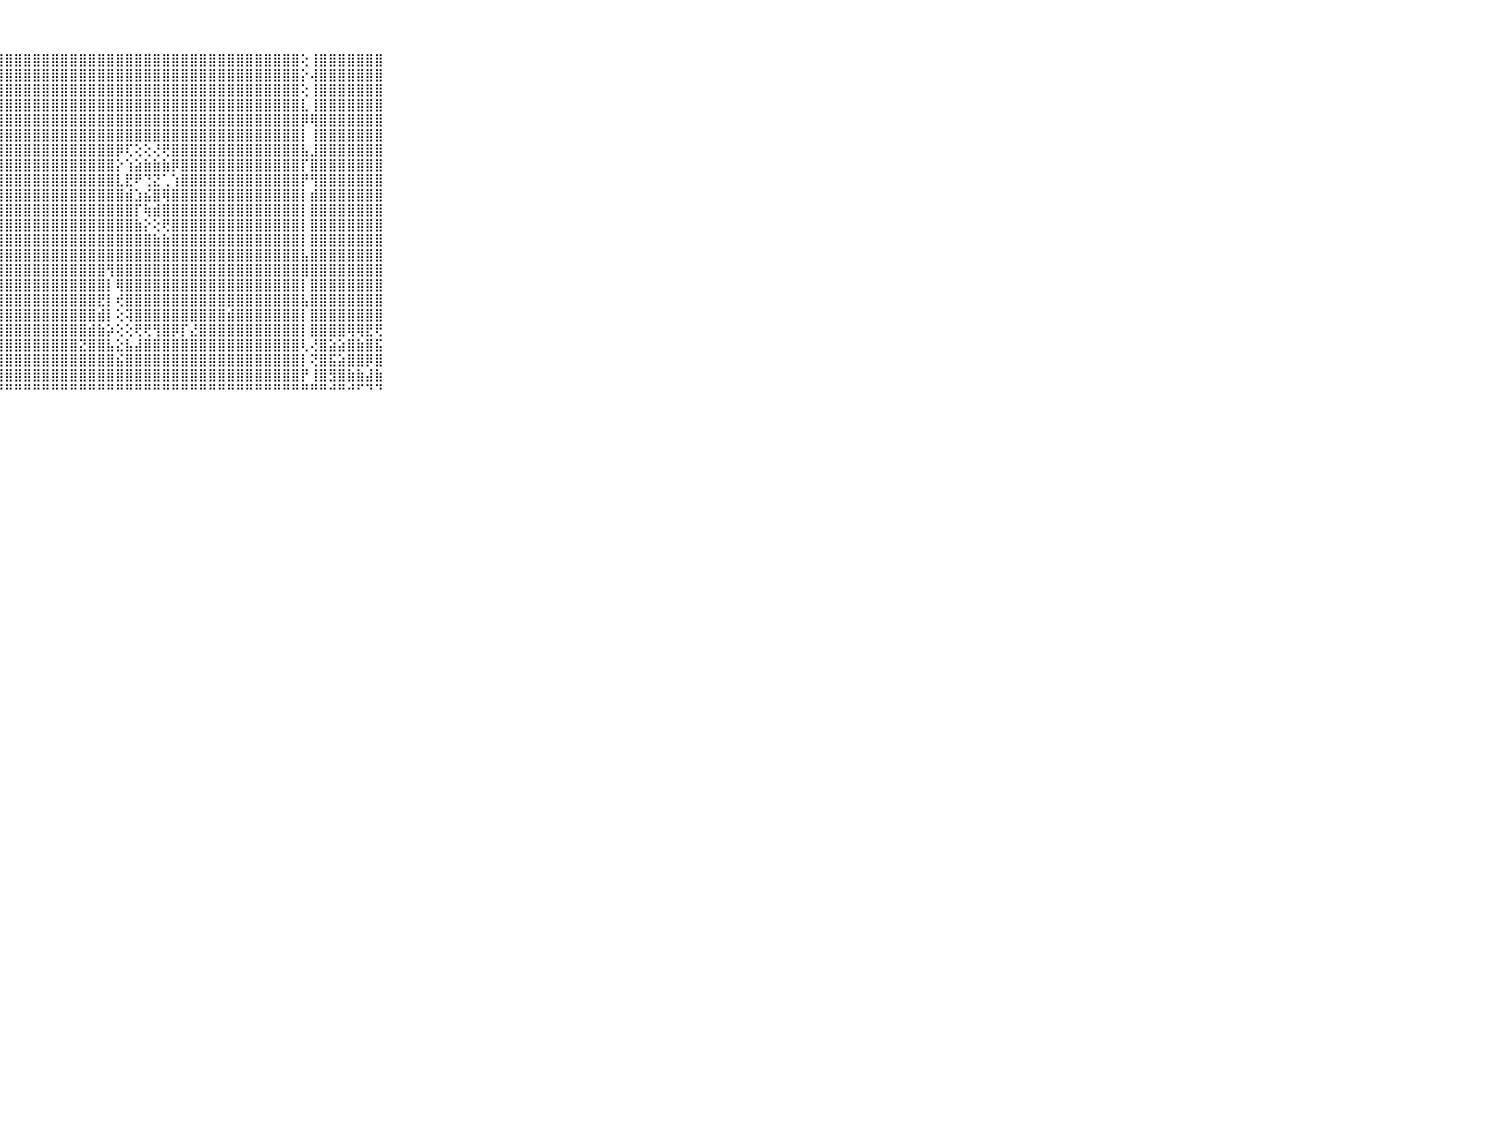

⠀⠀⠀⠀⠀⠀⠀⠀⠀⠀⠀⣿⣿⣿⣿⣿⣿⣿⣿⣿⣿⣿⣿⣿⣿⣿⣿⣿⣿⣿⣿⣿⣿⣿⣿⣿⣿⣿⣿⣿⣿⣿⣿⣿⣿⣿⣿⣿⣿⣿⣿⣿⣿⣿⣿⣿⣿⣿⣿⣿⢕⢸⣿⣿⣿⣿⣿⣿⣿⠀⠀⠀⠀⠀⠀⠀⠀⠀⠀⠀⠀
⠀⠀⠀⠀⠀⠀⠀⠀⠀⠀⠀⣿⣿⣿⣿⣿⣿⣿⣿⣿⣿⣿⣿⣿⣿⣿⣿⣿⣿⣿⣿⣿⣿⣿⣿⣿⣿⣿⣿⣿⣿⣿⣿⣿⣿⣿⣿⣿⣿⣿⣿⣿⣿⣿⣿⣿⣿⣿⣿⣿⡕⢼⣿⣿⣿⣿⣿⣿⣿⠀⠀⠀⠀⠀⠀⠀⠀⠀⠀⠀⠀
⠀⠀⠀⠀⠀⠀⠀⠀⠀⠀⠀⣿⣿⣿⣿⣿⣿⣿⣿⣿⣿⣿⣿⣿⣿⣿⣿⣿⣿⣿⣿⣿⣿⣿⣿⣿⣿⣿⣿⣿⣿⣿⣿⣿⣿⣿⣿⣿⣿⣿⣿⣿⣿⣿⣿⣿⣿⣿⣿⣿⢕⢸⣿⣿⣿⣿⣿⣿⣿⠀⠀⠀⠀⠀⠀⠀⠀⠀⠀⠀⠀
⠀⠀⠀⠀⠀⠀⠀⠀⠀⠀⠀⣿⣿⣿⣿⣿⣿⣿⣿⣿⣿⣿⣿⣿⣿⣿⣿⣿⣿⣿⣿⣿⣿⣿⣿⣿⣿⣿⣿⣿⣿⣿⣿⣿⣿⣿⣿⣿⣿⣿⣿⣿⣿⣿⣿⣿⣿⣿⣿⣿⣇⢸⣿⣿⣿⣿⣿⣿⣿⠀⠀⠀⠀⠀⠀⠀⠀⠀⠀⠀⠀
⠀⠀⠀⠀⠀⠀⠀⠀⠀⠀⠀⣿⣿⣿⣿⣿⣿⣿⣿⣿⣿⣿⣿⣿⣿⣿⣿⣿⣿⣿⣿⣿⣿⣿⣿⣿⣿⣿⣿⣿⣿⣿⣿⣿⣿⣿⣿⣿⣿⣿⣿⣿⣿⣿⣿⣿⣿⣿⣿⣿⡿⢿⣿⣿⣿⣿⣿⣿⣿⠀⠀⠀⠀⠀⠀⠀⠀⠀⠀⠀⠀
⠀⠀⠀⠀⠀⠀⠀⠀⠀⠀⠀⣿⣿⣿⣿⣿⣿⣿⣿⣿⣿⣿⣿⣿⣿⣿⣿⣿⣿⣿⣿⣿⣿⣿⣿⣿⣿⣿⣿⣿⣿⣿⣿⣿⣿⣿⣿⣿⣿⣿⣿⣿⣿⣿⣿⣿⣿⣿⣿⣿⡇⢸⣿⣿⣿⣿⣿⣿⣿⠀⠀⠀⠀⠀⠀⠀⠀⠀⠀⠀⠀
⠀⠀⠀⠀⠀⠀⠀⠀⠀⠀⠀⣿⣿⣿⣿⣿⣿⣿⣿⣿⣿⣿⣿⣿⣿⣿⣿⣿⣿⣿⣿⣿⣿⣿⣿⣿⣿⣿⣿⣿⡿⢏⢕⢕⢜⢟⣿⣿⣿⣿⣿⣿⣿⣿⣿⣿⣿⣿⣿⣿⣧⣸⣿⣿⣿⣿⣿⣿⣿⠀⠀⠀⠀⠀⠀⠀⠀⠀⠀⠀⠀
⠀⠀⠀⠀⠀⠀⠀⠀⠀⠀⠀⣿⣿⣿⣿⣿⣿⣿⣿⣿⣿⣿⣿⣿⣿⣿⣿⣿⣿⣿⣿⣿⣿⣿⣿⣿⣿⣿⣿⣿⡕⢱⣵⣷⣷⣷⡿⣿⣿⣿⣿⣿⣿⣿⣿⣿⣿⣿⣿⣿⡏⣿⣿⣿⣿⣿⣿⣿⣿⠀⠀⠀⠀⠀⠀⠀⠀⠀⠀⠀⠀
⠀⠀⠀⠀⠀⠀⠀⠀⠀⠀⠀⣿⣿⣿⣿⣿⣿⣿⣿⣿⣿⣿⣿⣿⣿⣿⣿⣿⣿⣿⣿⣿⣿⣿⣿⣿⣿⣿⣿⣿⣇⣟⠟⢙⣝⢁⢱⣿⣿⣿⣿⣿⣿⣿⣿⣿⣿⣿⣿⣿⡟⢻⣿⣿⣿⣿⣿⣿⣿⠀⠀⠀⠀⠀⠀⠀⠀⠀⠀⠀⠀
⠀⠀⠀⠀⠀⠀⠀⠀⠀⠀⠀⣿⣿⣿⣿⣿⣿⣿⣿⣿⣿⣿⣿⣿⣿⣿⣿⣿⣿⣿⣿⣿⣿⣿⣿⣿⣿⣿⣿⣿⣿⣾⣱⣮⣿⢿⣿⣿⣿⣿⣿⣿⣿⣿⣿⣿⣿⣿⣿⣿⡇⣾⣿⣿⣿⣿⣿⣿⣿⠀⠀⠀⠀⠀⠀⠀⠀⠀⠀⠀⠀
⠀⠀⠀⠀⠀⠀⠀⠀⠀⠀⠀⣿⣿⣿⣿⣿⣿⣿⣿⣿⣿⣿⣿⣿⣿⣿⣿⣿⣿⣿⣿⣿⣿⣿⣿⣿⣿⣿⣿⣿⣿⣿⡏⢷⣾⣿⣿⣿⣿⣿⣿⣿⣿⣿⣿⣿⣿⣿⣿⣿⡇⣿⣿⣿⣿⣿⣿⣿⣿⠀⠀⠀⠀⠀⠀⠀⠀⠀⠀⠀⠀
⠀⠀⠀⠀⠀⠀⠀⠀⠀⠀⠀⣿⣿⣿⣿⣿⣿⣿⣿⣿⣿⣿⣿⣿⣿⣿⣿⣿⣿⣿⣿⣿⣿⣿⣿⣿⣿⣿⣿⣿⣿⣿⣷⡕⢕⢟⣿⣿⣿⣿⣿⣿⣿⣿⣿⣿⣿⣿⣿⣿⡇⣿⣿⣿⣿⣿⣿⣿⣿⠀⠀⠀⠀⠀⠀⠀⠀⠀⠀⠀⠀
⠀⠀⠀⠀⠀⠀⠀⠀⠀⠀⠀⣿⣿⣿⣿⣿⣿⣿⣿⣿⣿⣿⣿⣿⣿⣿⣿⣿⣿⣿⣿⣿⣿⣿⣿⣿⣿⣿⣿⣿⣿⣿⣿⣿⣷⣷⣿⣿⣿⣿⣿⣿⣿⣿⣿⣿⣿⣿⣿⣿⡇⣿⣿⣿⣿⣿⣿⣿⣿⠀⠀⠀⠀⠀⠀⠀⠀⠀⠀⠀⠀
⠀⠀⠀⠀⠀⠀⠀⠀⠀⠀⠀⣿⣿⣿⣿⣿⣿⣿⣿⣿⣿⣿⣿⣿⣿⣿⣿⣿⣿⣿⣿⣿⣿⣿⣿⣿⣿⣿⣿⣿⣿⣿⣿⣿⣿⣿⣿⣿⣿⣿⣿⣿⣿⣿⣿⣿⣿⣿⣿⣿⣧⣿⣿⣿⣿⣿⣿⣿⣿⠀⠀⠀⠀⠀⠀⠀⠀⠀⠀⠀⠀
⠀⠀⠀⠀⠀⠀⠀⠀⠀⠀⠀⣿⣿⣿⣿⣿⣿⣿⣿⣿⣿⣿⣿⣿⣿⣿⣿⣿⣿⣿⣿⣿⣿⣿⣿⣿⣿⣿⣿⢻⣿⣿⣿⣿⣿⣿⣿⣿⣿⣿⣿⣿⣿⣿⣿⣿⣿⣿⣿⣿⣿⣿⣿⣿⣿⣿⣿⣿⣿⠀⠀⠀⠀⠀⠀⠀⠀⠀⠀⠀⠀
⠀⠀⠀⠀⠀⠀⠀⠀⠀⠀⠀⣿⣿⣿⣿⣿⣿⣿⣿⣿⣿⣿⣿⣿⣿⣿⣿⣿⣿⣿⣿⣿⣿⣿⣿⣿⣿⣿⣿⡇⢿⣿⣿⣿⣿⣿⣿⣿⣿⣿⣿⣿⣿⣿⣿⣿⣿⣿⣿⣿⡇⣿⣿⣿⣿⣿⣿⣿⣿⠀⠀⠀⠀⠀⠀⠀⠀⠀⠀⠀⠀
⠀⠀⠀⠀⠀⠀⠀⠀⠀⠀⠀⣿⣿⣿⣿⣿⣿⣿⣿⣿⣿⣿⣿⣿⣿⣿⣿⣿⣿⣿⣿⣿⣿⣿⣿⣿⣿⣿⣟⡇⢞⣿⣿⣿⣿⣿⣿⣿⣿⣿⣿⣿⣿⣿⣿⣿⣿⣿⣿⣿⣧⣿⣿⣿⣿⣿⣿⣿⣿⠀⠀⠀⠀⠀⠀⠀⠀⠀⠀⠀⠀
⠀⠀⠀⠀⠀⠀⠀⠀⠀⠀⠀⣿⣿⣿⣿⣿⣿⣿⣿⣿⣿⣿⣿⣿⣿⣿⣿⣿⣿⣿⣿⣿⣿⣿⣿⣿⣿⣿⣾⡇⢕⢽⣿⣿⣿⣿⣿⣿⣿⣿⣿⣿⣾⣿⣿⣿⣿⣿⣿⣿⡇⣿⣿⣿⣿⣿⣿⣿⣿⠀⠀⠀⠀⠀⠀⠀⠀⠀⠀⠀⠀
⠀⠀⠀⠀⠀⠀⠀⠀⠀⠀⠀⣿⣿⣿⣿⣿⣿⣿⣿⣿⣿⣿⣿⣿⣿⣿⣿⣿⣿⣿⣿⣿⣿⣿⣿⣿⣿⣾⣷⡵⢕⢕⢟⢟⢻⣿⡿⡏⣜⣿⣿⣿⣿⣿⣿⣿⣿⣿⣿⣿⡇⣿⣿⣿⣿⢿⢿⣟⢟⠀⠀⠀⠀⠀⠀⠀⠀⠀⠀⠀⠀
⠀⠀⠀⠀⠀⠀⠀⠀⠀⠀⠀⣿⣿⣿⣿⣿⣿⣿⣿⣿⣿⣿⣿⣿⣿⣿⣿⣿⣿⣿⣿⣿⣿⣿⣿⣿⣝⣿⣿⣧⣕⣧⣼⣿⣿⣿⣿⣿⣿⣿⣿⣿⣿⣿⣿⣿⣿⣿⣿⣿⢇⢜⣿⣵⣵⣿⣷⣿⣯⠀⠀⠀⠀⠀⠀⠀⠀⠀⠀⠀⠀
⠀⠀⠀⠀⠀⠀⠀⠀⠀⠀⠀⣿⣿⣿⣿⣿⣿⣿⣿⣿⣿⣿⣿⣿⣿⣿⣿⣿⣿⣿⣿⣿⣿⣿⣿⣿⣿⣿⣿⣿⣮⣿⣿⣿⣿⣿⣿⣿⣿⣿⣿⣿⣿⣿⣿⣿⣿⣿⣿⣿⡇⢝⣿⣯⣵⣿⣿⡿⣿⠀⠀⠀⠀⠀⠀⠀⠀⠀⠀⠀⠀
⠀⠀⠀⠀⠀⠀⠀⠀⠀⠀⠀⣿⣿⣿⣿⣿⣿⣿⣿⣿⣿⣿⣿⣿⣿⣿⣿⣿⣿⣿⣿⣿⣿⣿⣿⣿⣿⣿⣿⣿⣿⣿⣿⣿⣿⣿⣿⣿⣿⣿⣿⣿⣿⣿⣿⣿⣿⣿⣿⣿⡟⢸⣿⣻⣿⣷⣷⣼⣷⠀⠀⠀⠀⠀⠀⠀⠀⠀⠀⠀⠀
⠀⠀⠀⠀⠀⠀⠀⠀⠀⠀⠀⠛⠛⠛⠛⠛⠛⠛⠛⠛⠛⠛⠛⠛⠛⠛⠛⠛⠛⠛⠛⠛⠛⠛⠛⠛⠛⠛⠛⠛⠛⠛⠛⠛⠛⠛⠛⠛⠛⠛⠛⠛⠛⠛⠛⠛⠛⠛⠛⠛⠛⠛⠛⠚⠛⠚⠋⠙⠙⠀⠀⠀⠀⠀⠀⠀⠀⠀⠀⠀⠀